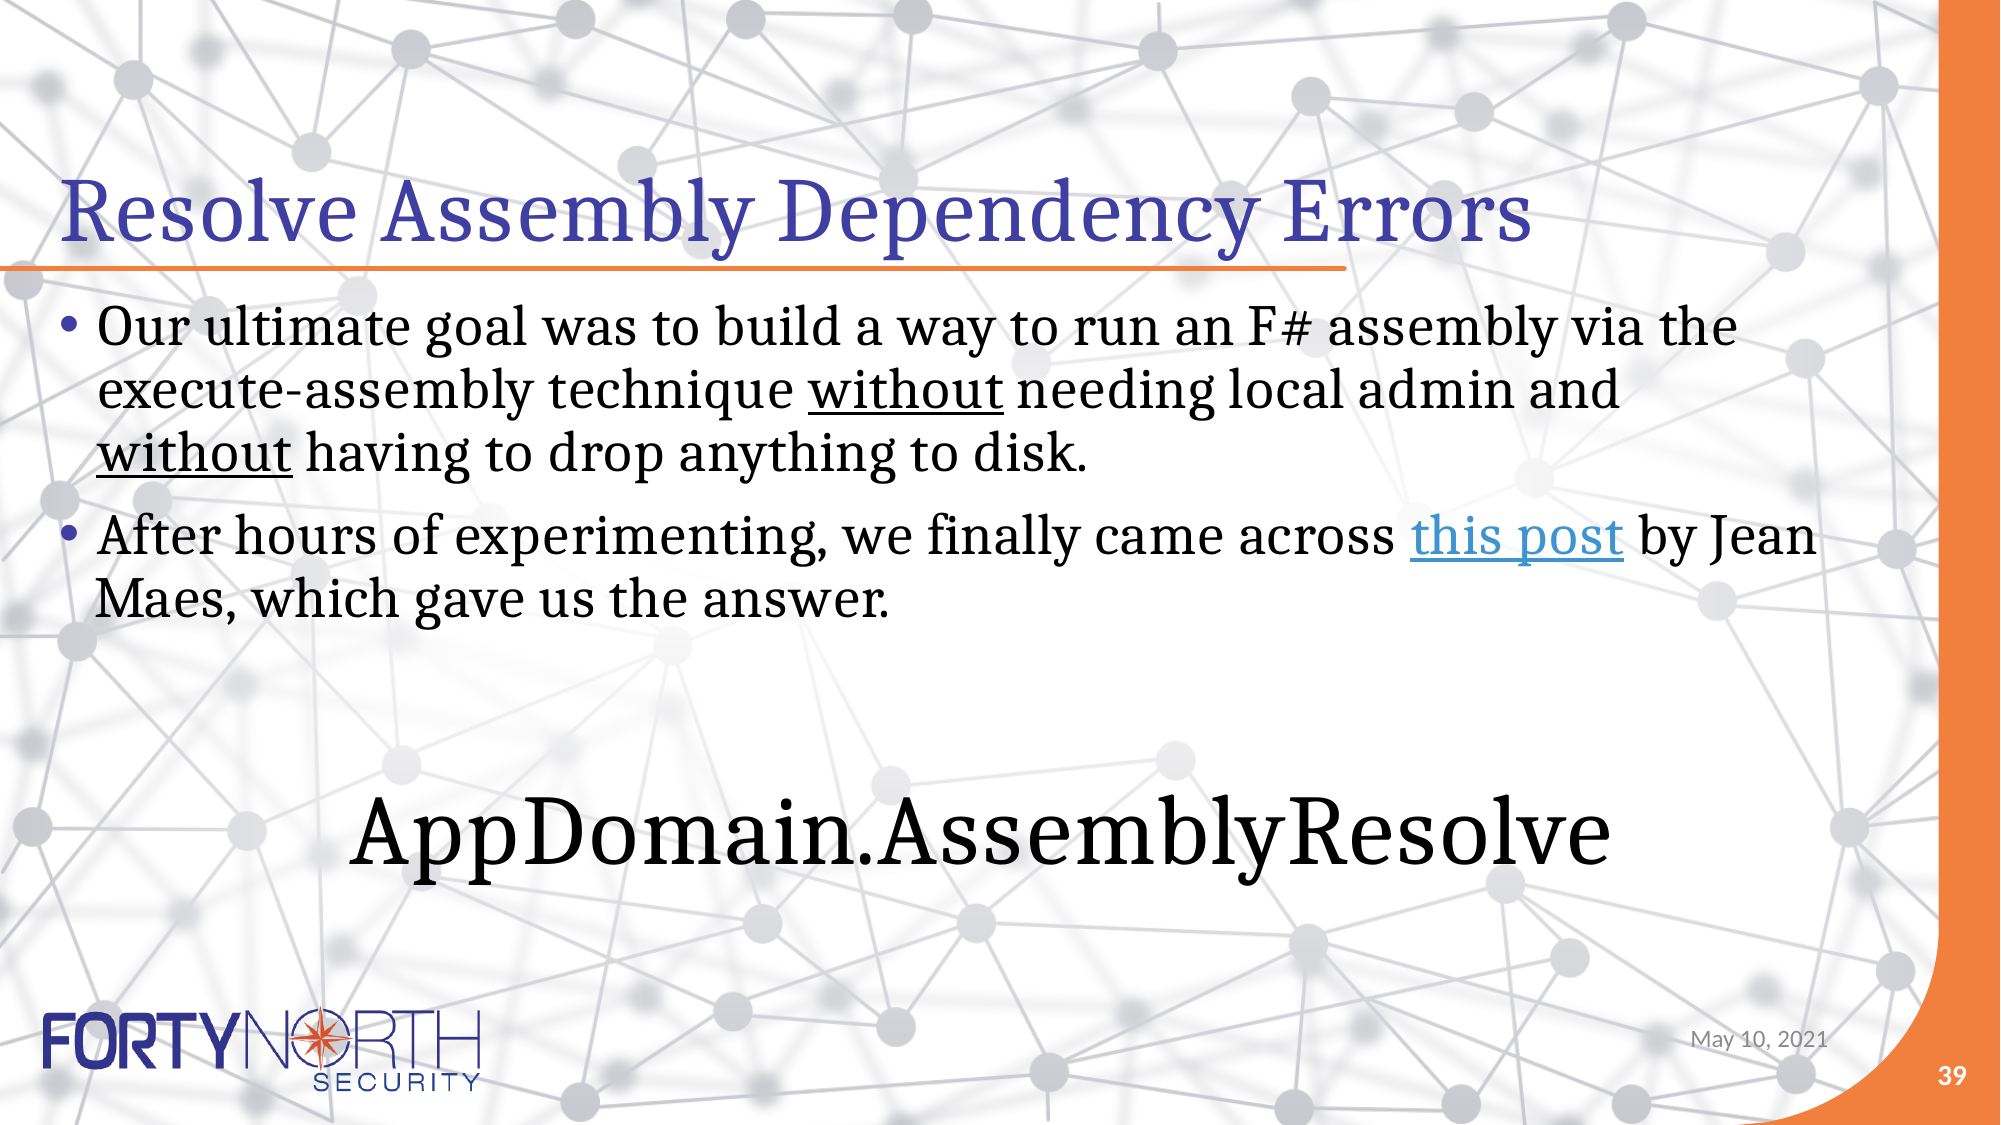

# Resolve Assembly Dependency Errors
Our ultimate goal was to build a way to run an F# assembly via the execute-assembly technique without needing local admin and without having to drop anything to disk.
After hours of experimenting, we finally came across this post by Jean Maes, which gave us the answer.

AppDomain.AssemblyResolve
May 10, 2021
39